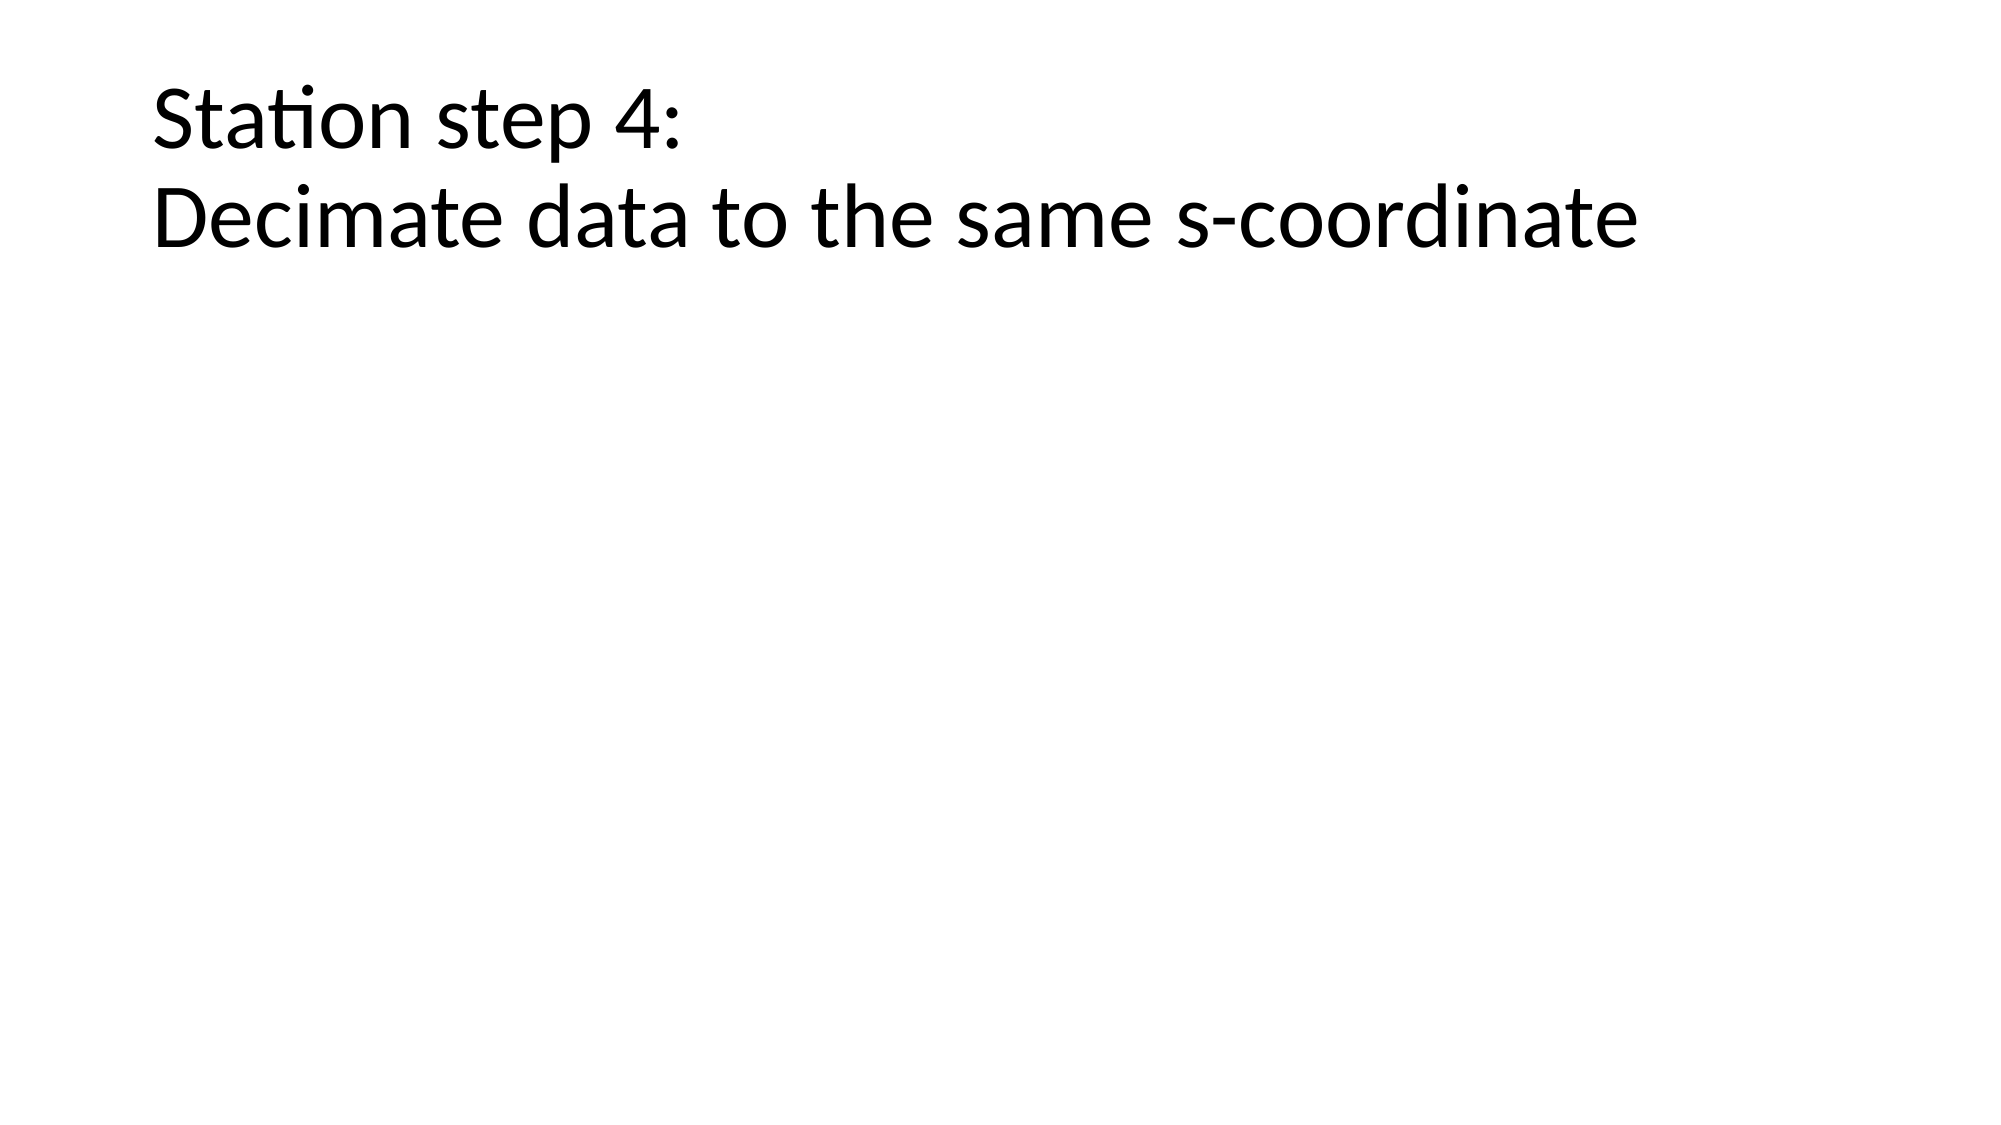

# Station step 4: Decimate data to the same s-coordinate